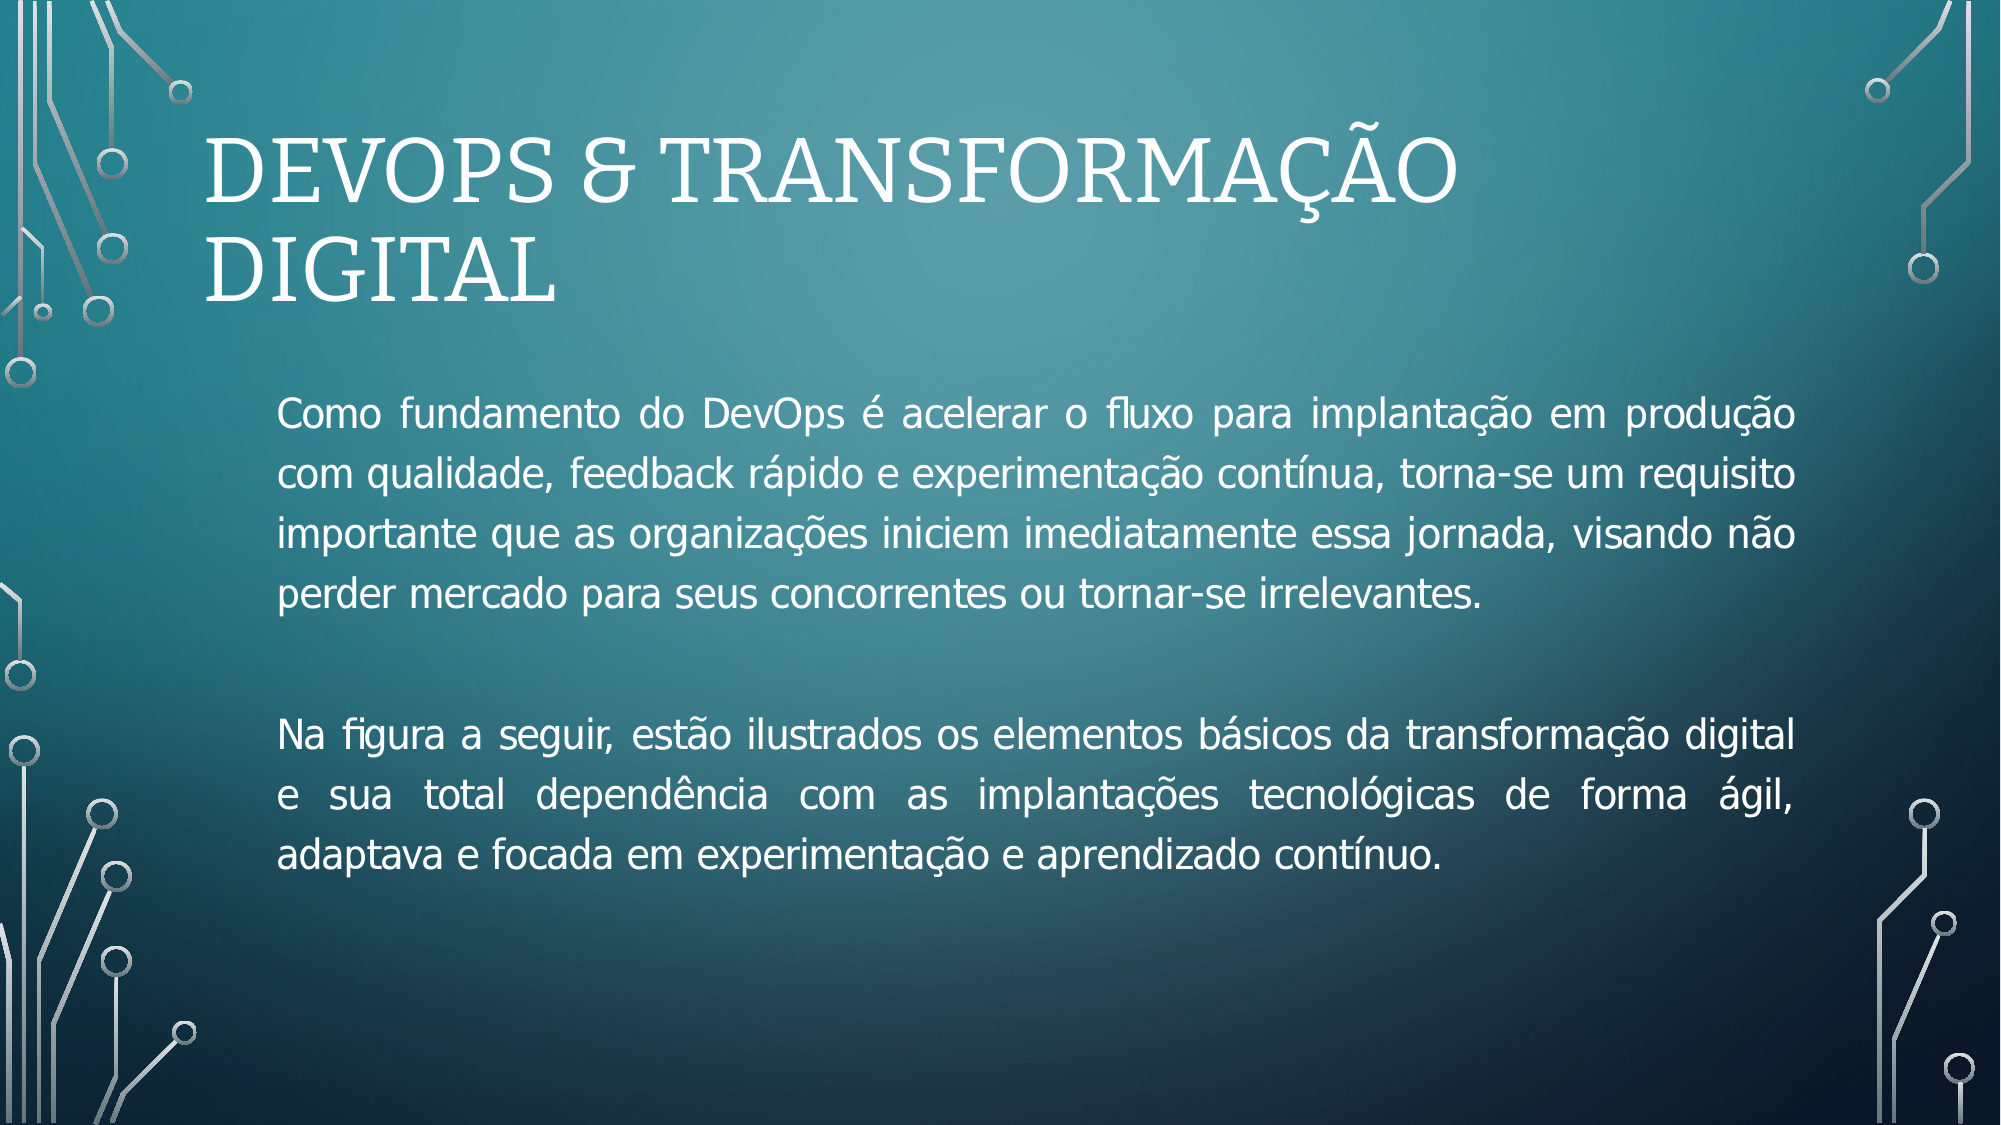

# DEVOPS & Transformação Digital
Como fundamento do DevOps é acelerar o fluxo para implantação em produção com qualidade, feedback rápido e experimentação contínua, torna-se um requisito importante que as organizações iniciem imediatamente essa jornada, visando não perder mercado para seus concorrentes ou tornar-se irrelevantes.

Na figura a seguir, estão ilustrados os elementos básicos da transformação digital e sua total dependência com as implantações tecnológicas de forma ágil, adaptava e focada em experimentação e aprendizado contínuo.